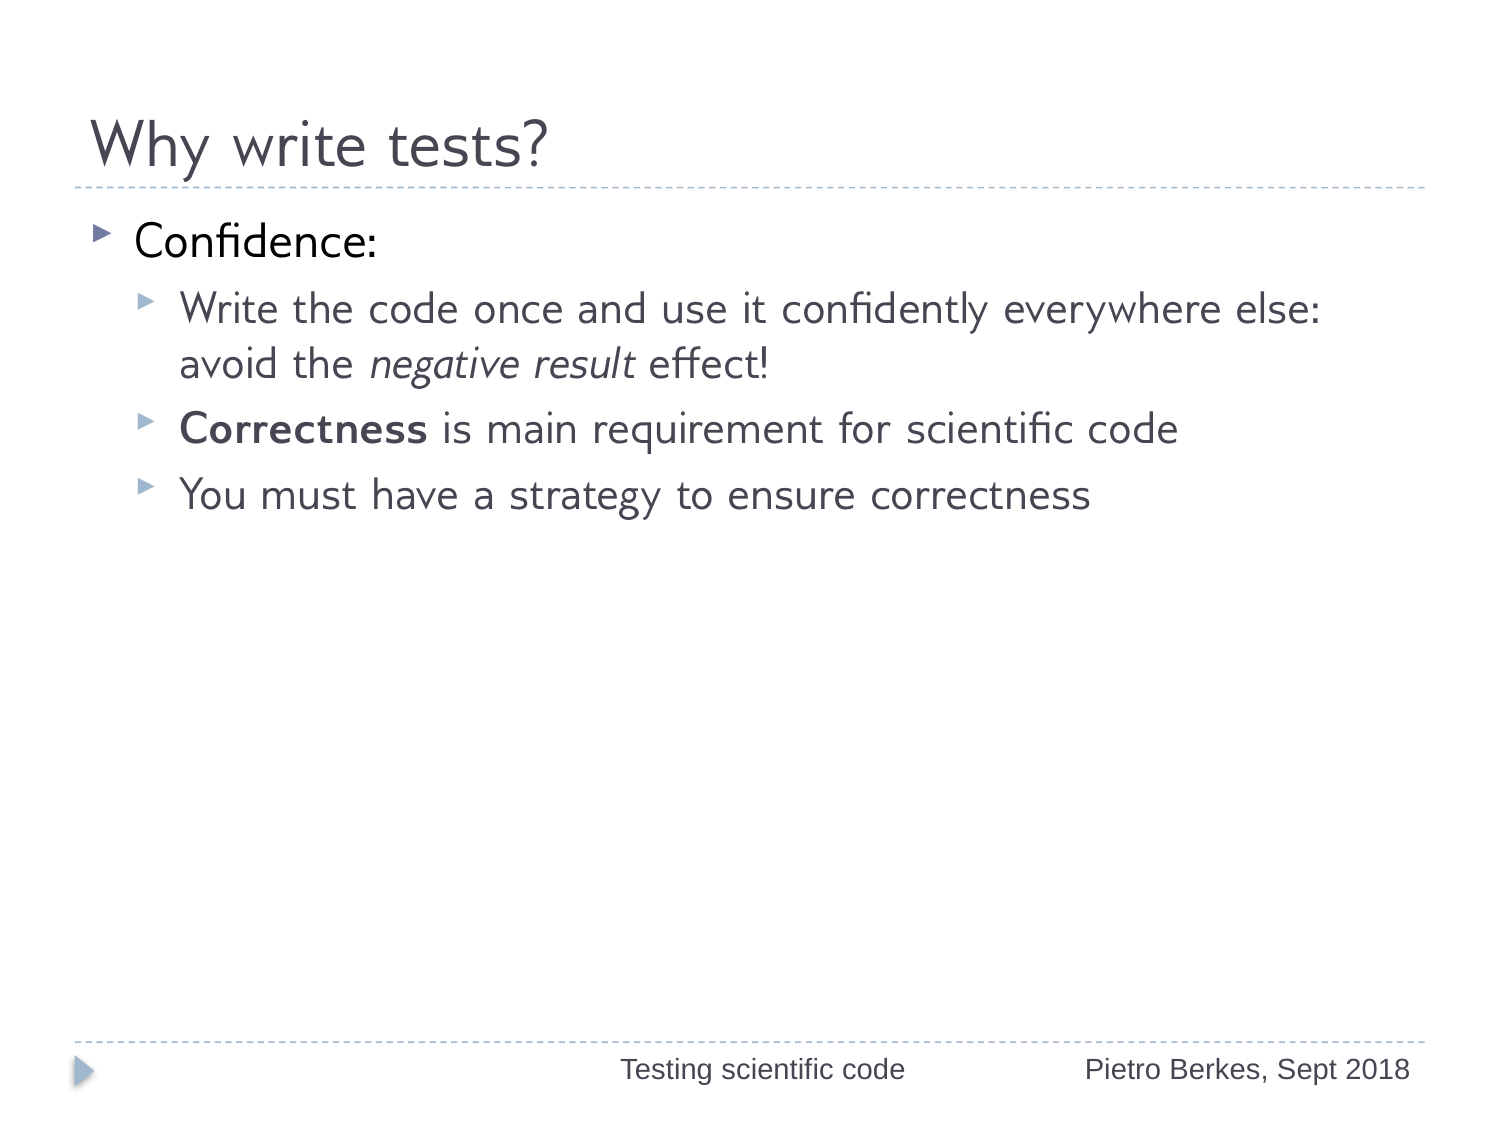

# Why write tests?
Confidence:
Write the code once and use it confidently everywhere else:
avoid the negative result effect!
Correctness is main requirement for scientific code
You must have a strategy to ensure correctness

Testing scientific code
Pietro Berkes, Sept 2018